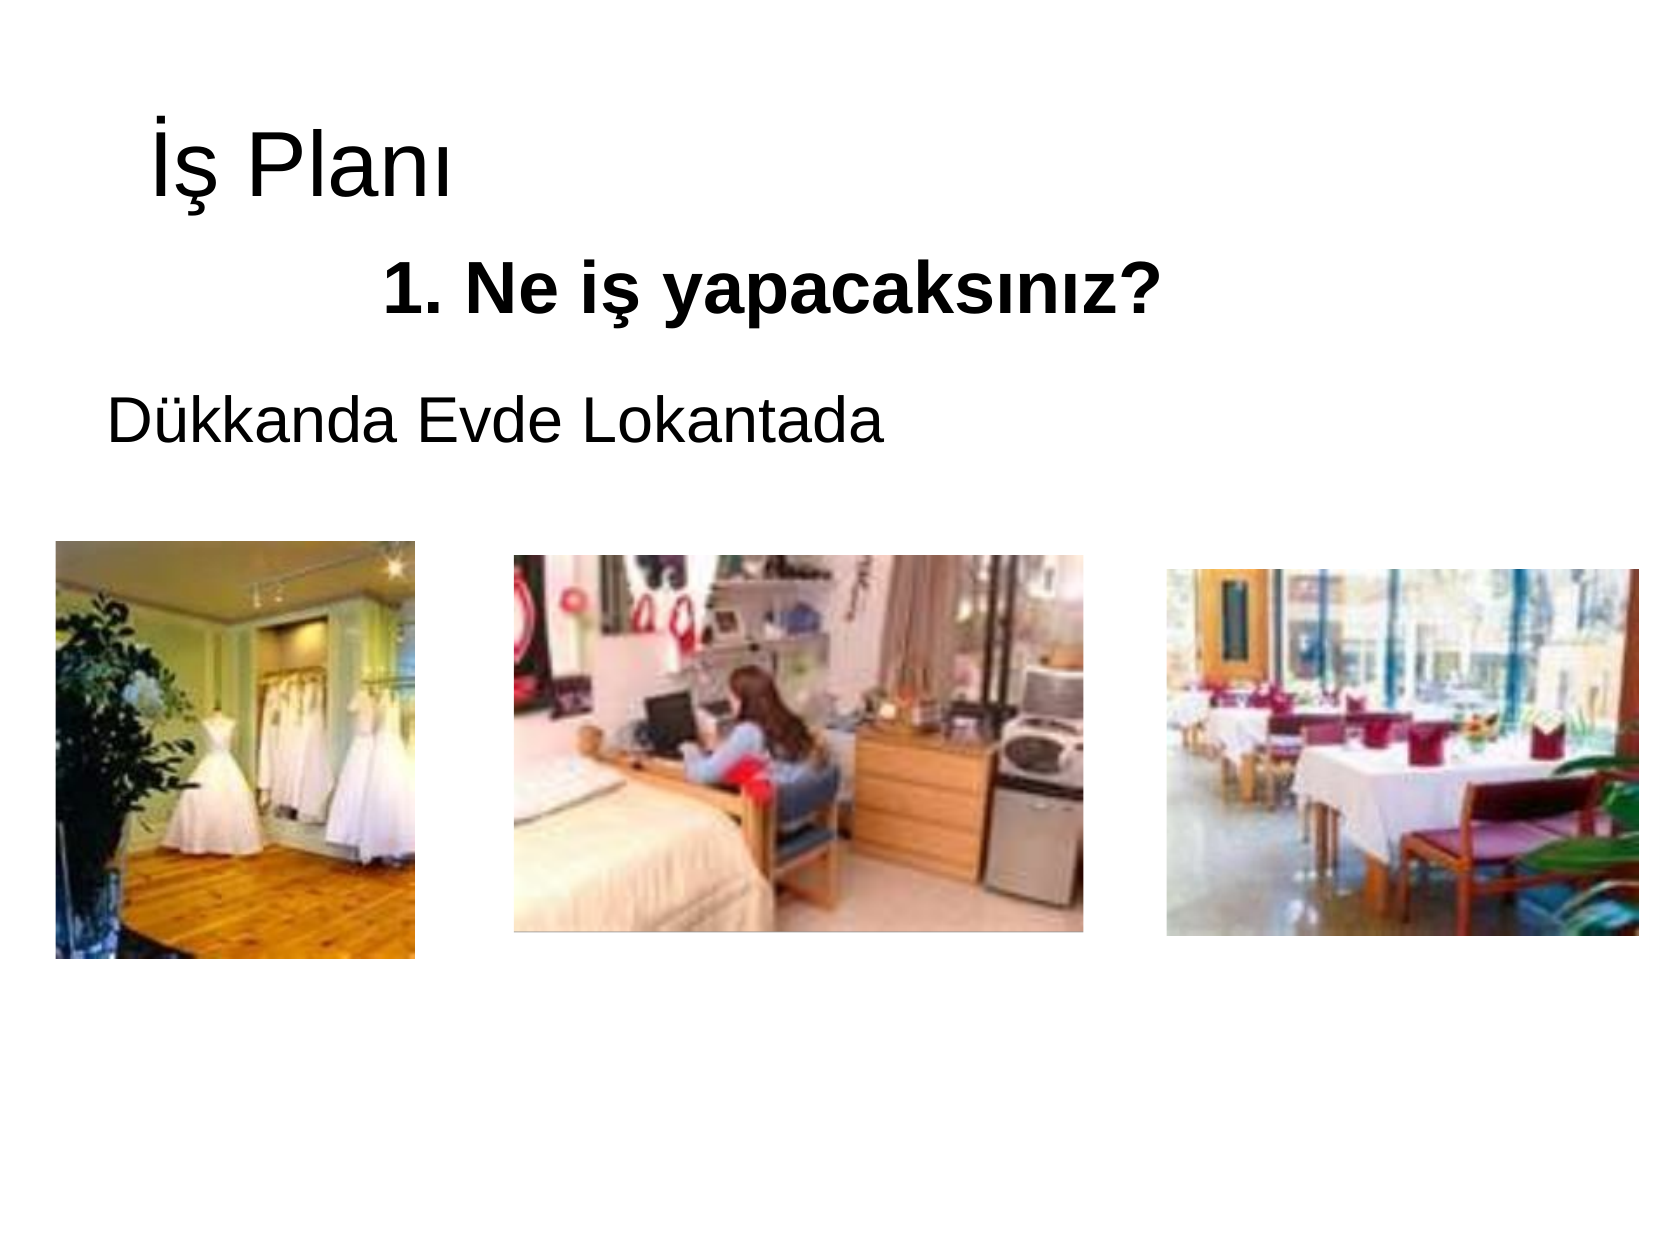

# İş Planı
1. Ne iş yapacaksınız?
Dükkanda Evde Lokantada